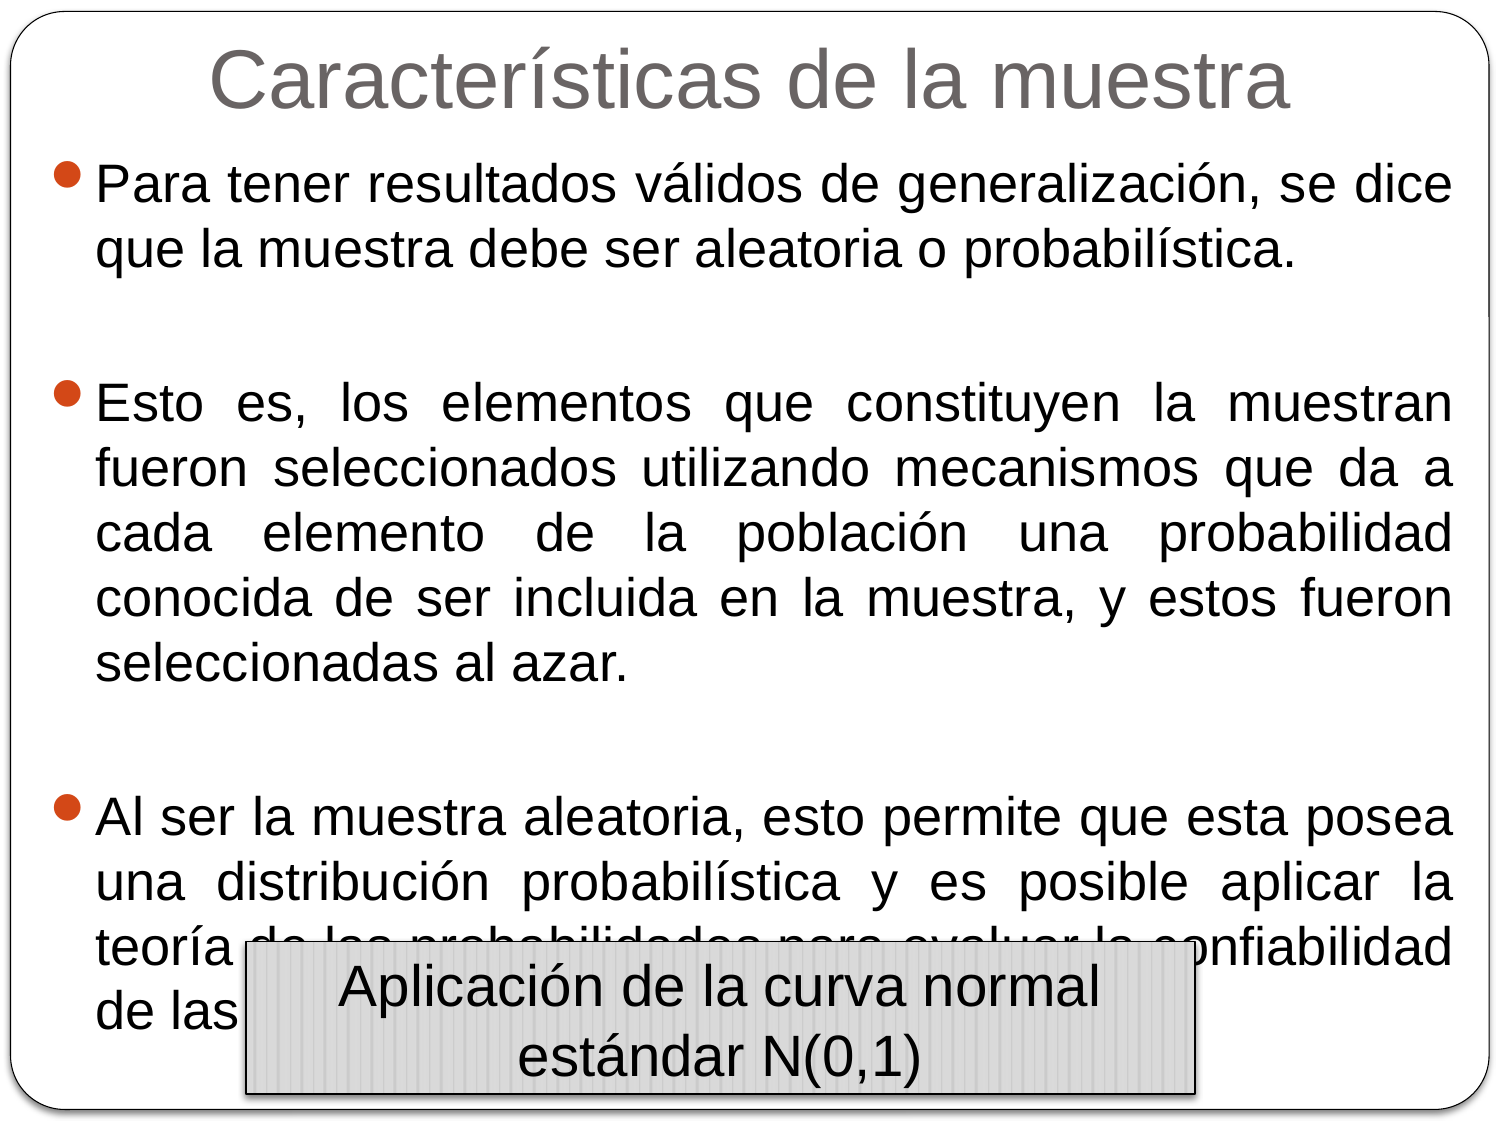

# Características de la muestra
Para tener resultados válidos de generalización, se dice que la muestra debe ser aleatoria o probabilística.

Esto es, los elementos que constituyen la muestran fueron seleccionados utilizando mecanismos que da a cada elemento de la población una probabilidad conocida de ser incluida en la muestra, y estos fueron seleccionadas al azar.

Al ser la muestra aleatoria, esto permite que esta posea una distribución probabilística y es posible aplicar la teoría de las probabilidades para evaluar la confiabilidad de las inferencias.
Aplicación de la curva normal estándar N(0,1)